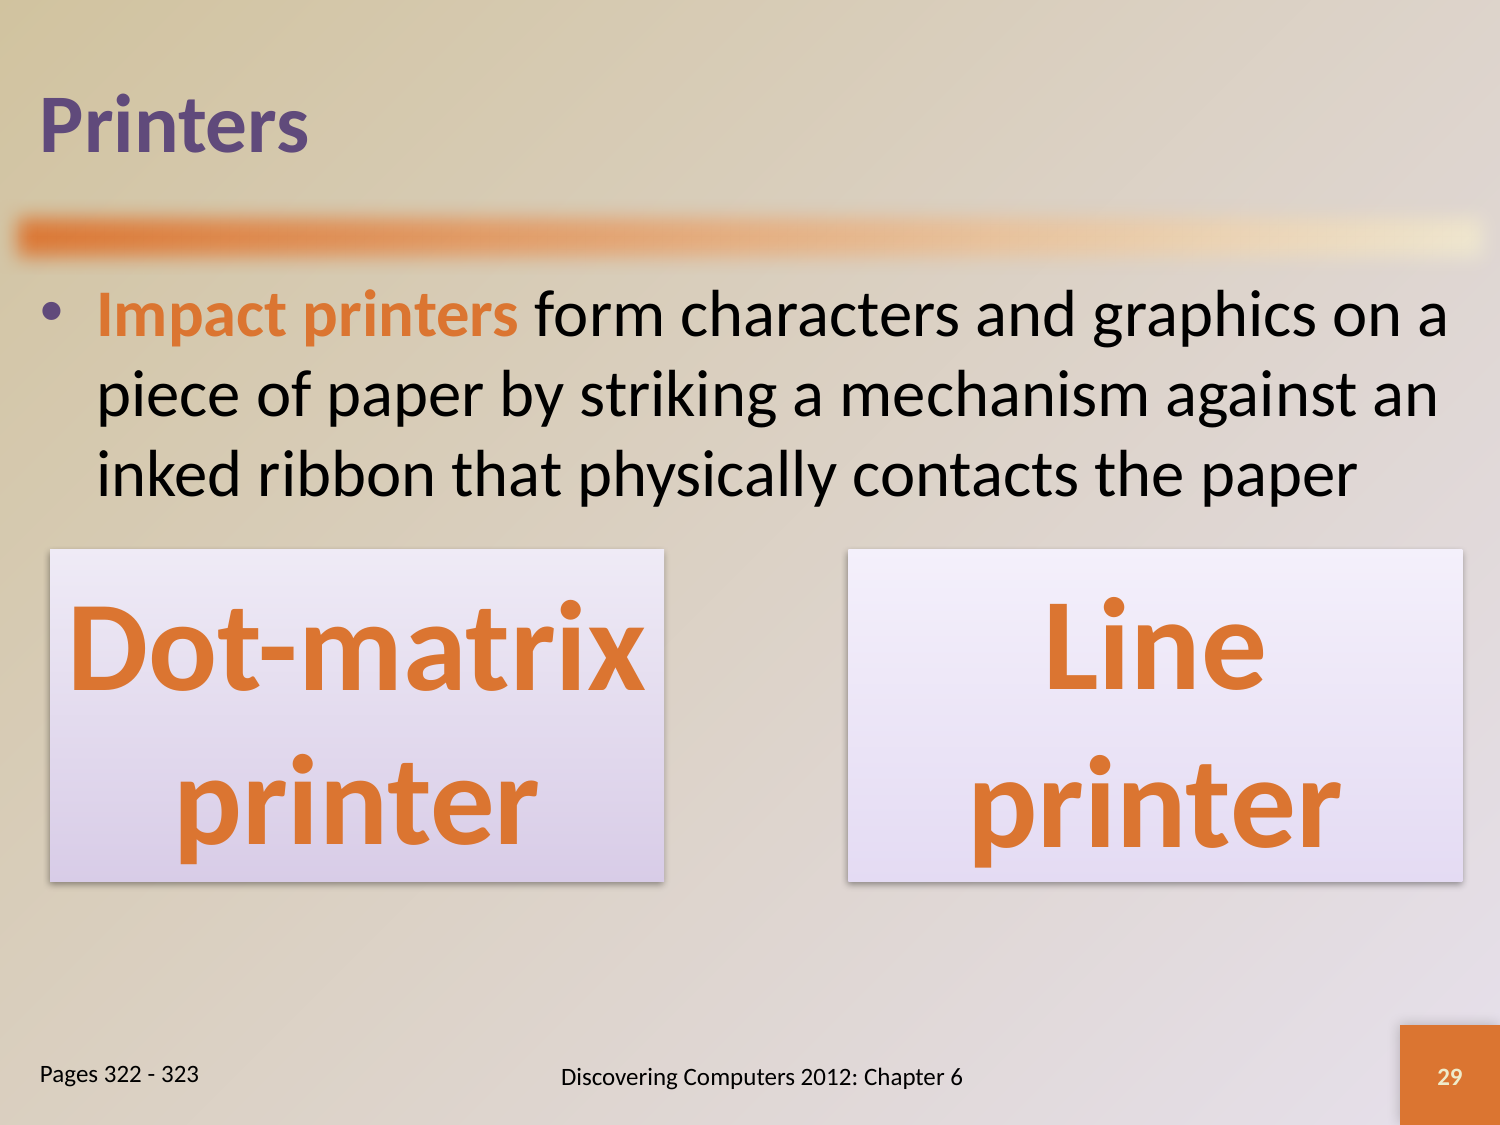

# Printers
Impact printers form characters and graphics on a piece of paper by striking a mechanism against an inked ribbon that physically contacts the paper
Dot-matrix printer
Line printer
29
Discovering Computers 2012: Chapter 6
Pages 322 - 323